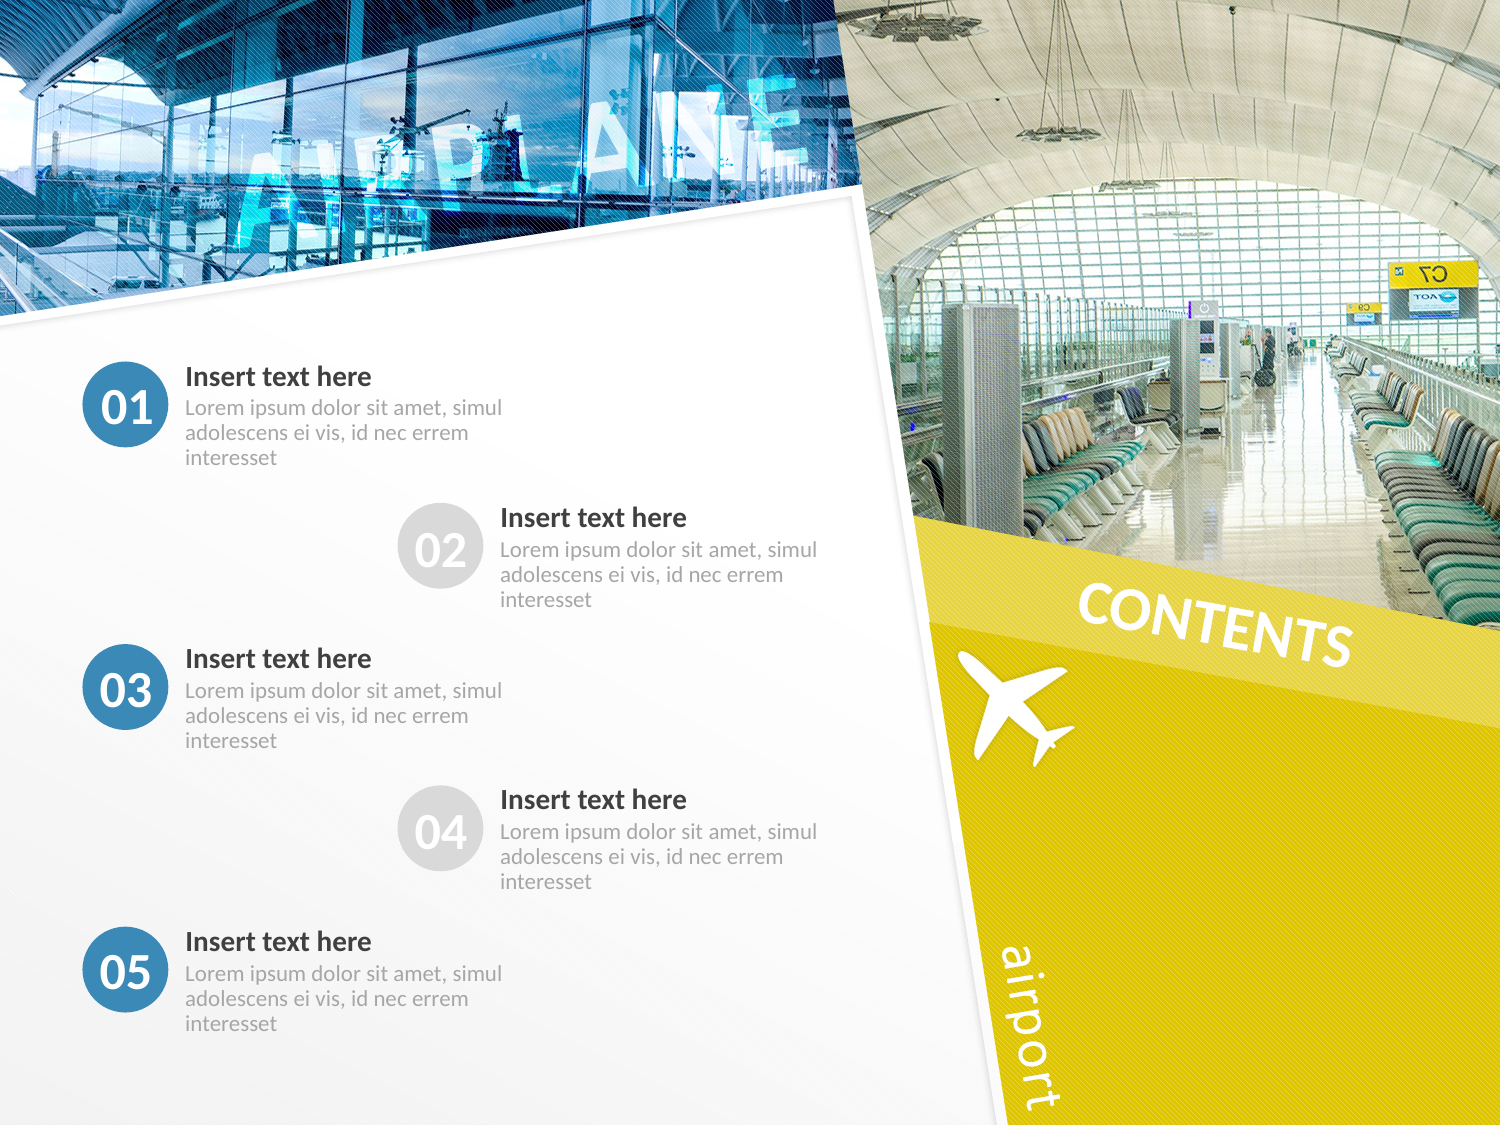

Insert text here
Lorem ipsum dolor sit amet, simul adolescens ei vis, id nec errem interesset
01

Insert text here
Lorem ipsum dolor sit amet, simul adolescens ei vis, id nec errem interesset

02
CONTENTS
Insert text here
Lorem ipsum dolor sit amet, simul adolescens ei vis, id nec errem interesset
03

Insert text here
Lorem ipsum dolor sit amet, simul adolescens ei vis, id nec errem interesset

04
Insert text here
Lorem ipsum dolor sit amet, simul adolescens ei vis, id nec errem interesset
05